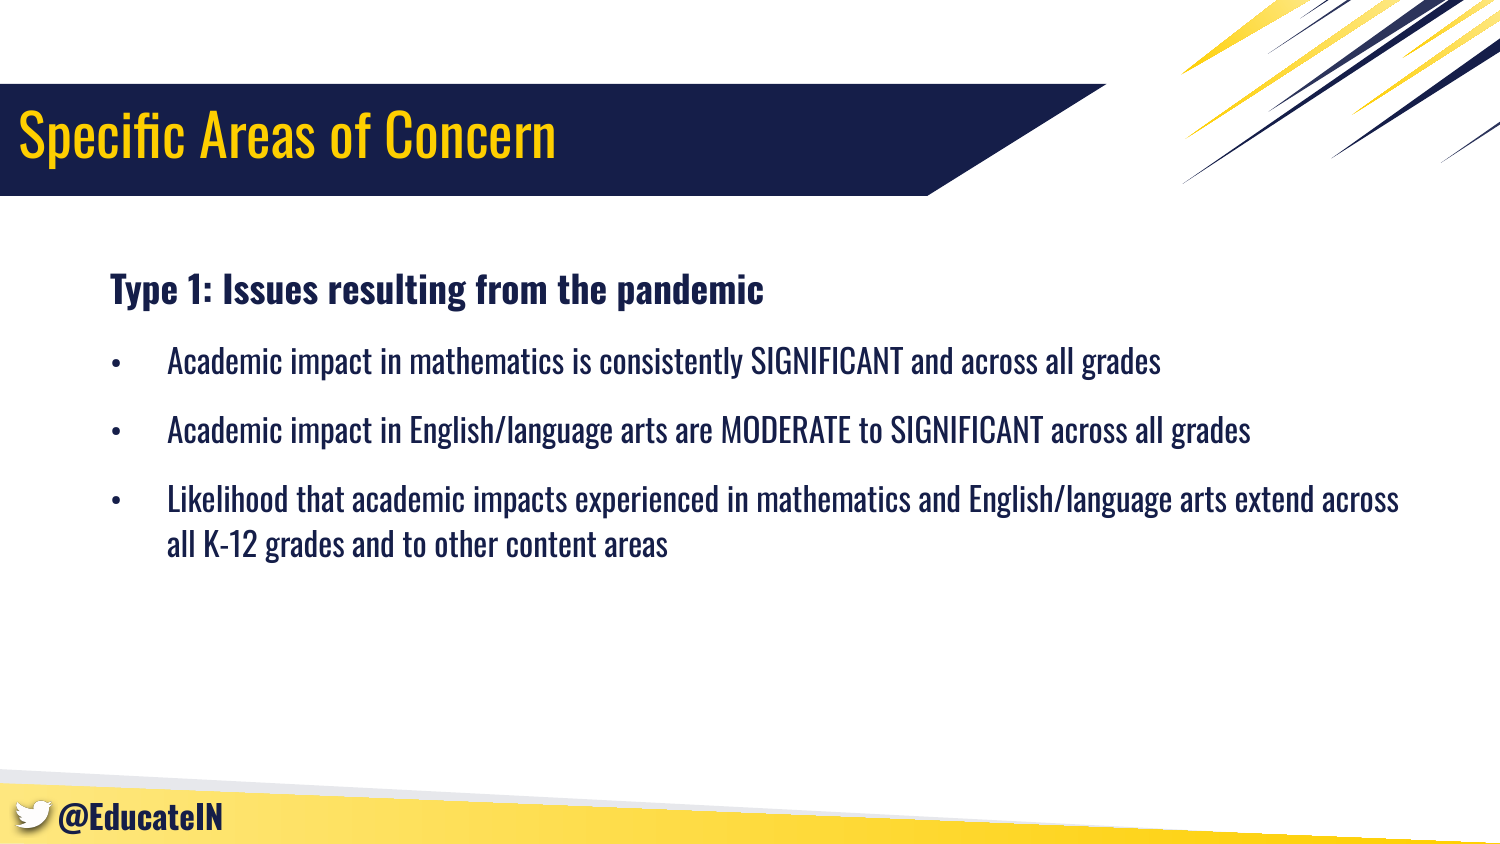

# Specific Areas of Concern
Type 1: Issues resulting from the pandemic

Academic impact in mathematics is consistently SIGNIFICANT and across all grades

Academic impact in English/language arts are MODERATE to SIGNIFICANT across all grades

Likelihood that academic impacts experienced in mathematics and English/language arts extend across all K-12 grades and to other content areas